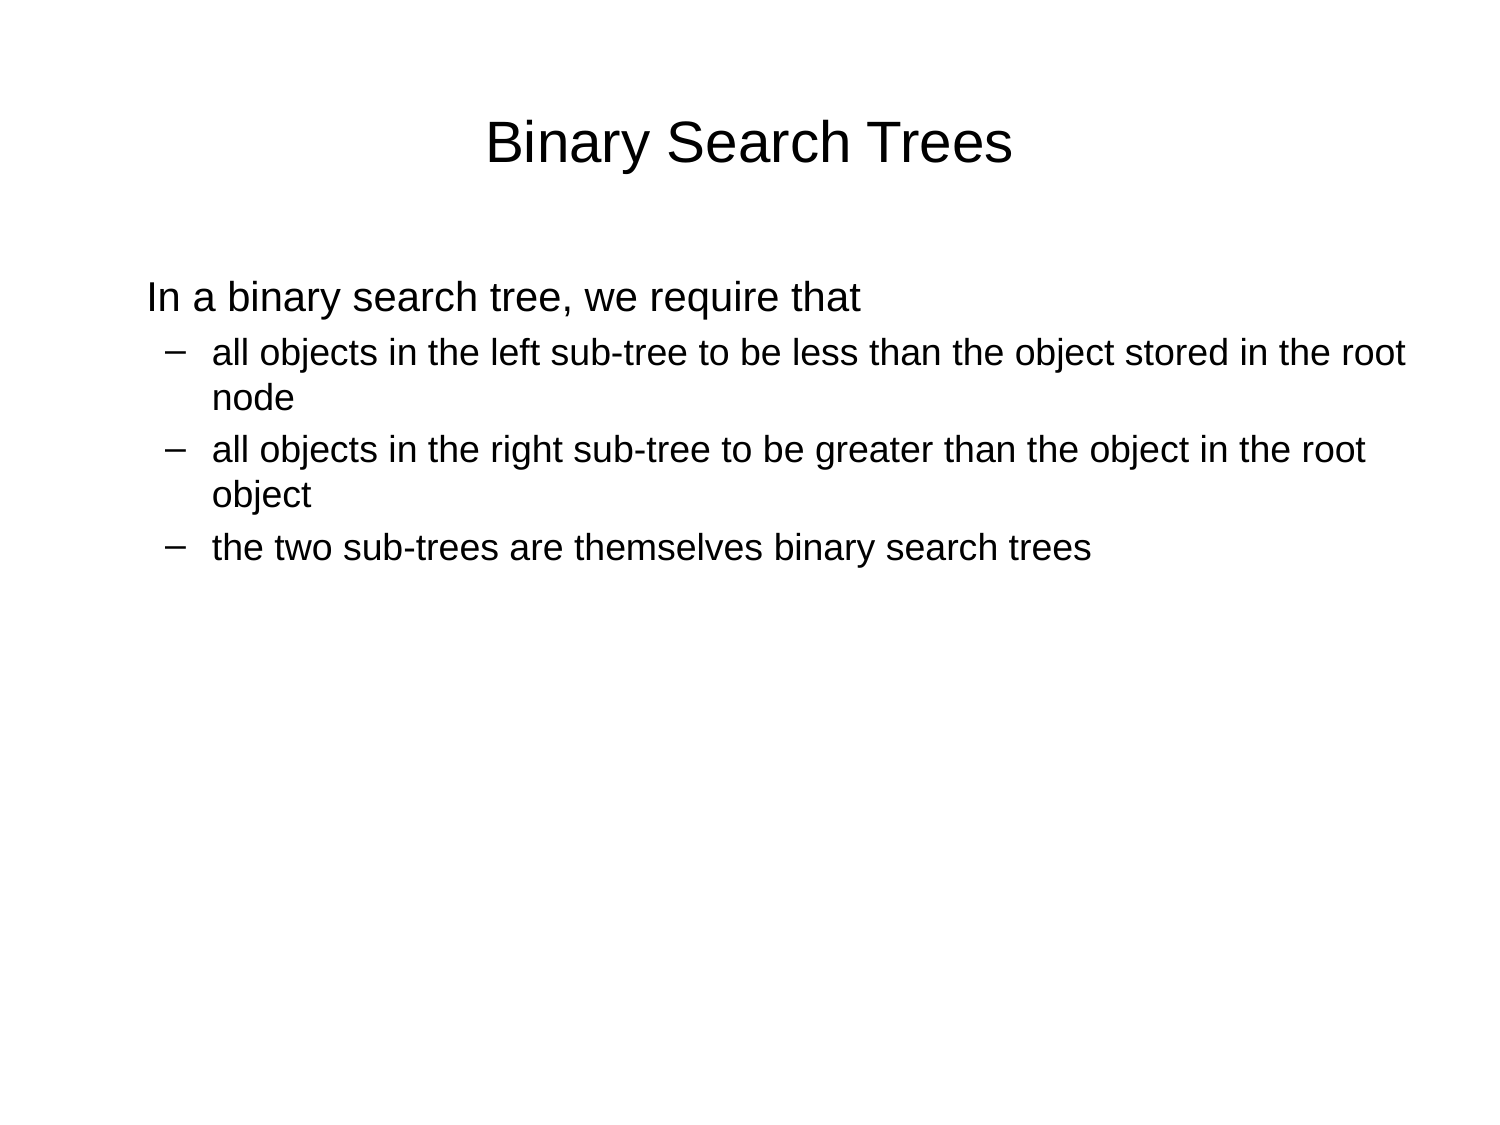

# Binary Search Trees
	In a binary search tree, we require that
all objects in the left sub-tree to be less than the object stored in the root node
all objects in the right sub-tree to be greater than the object in the root object
the two sub-trees are themselves binary search trees